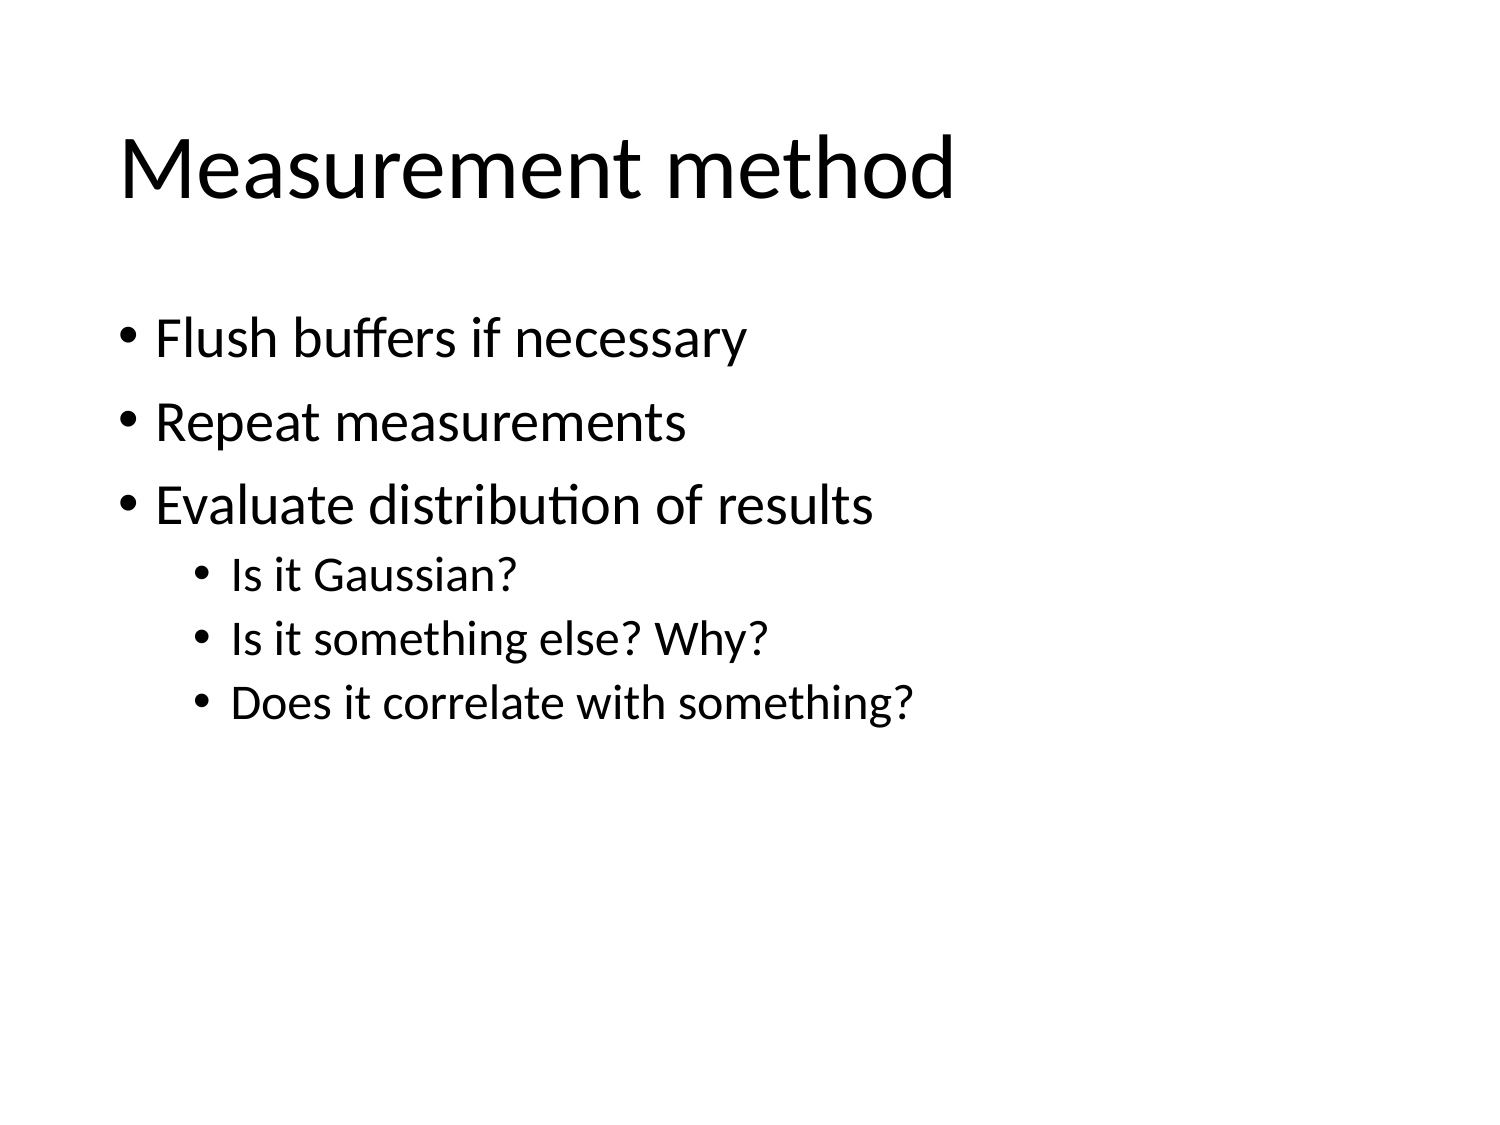

# Measurement method
Flush buffers if necessary
Repeat measurements
Evaluate distribution of results
Is it Gaussian?
Is it something else? Why?
Does it correlate with something?